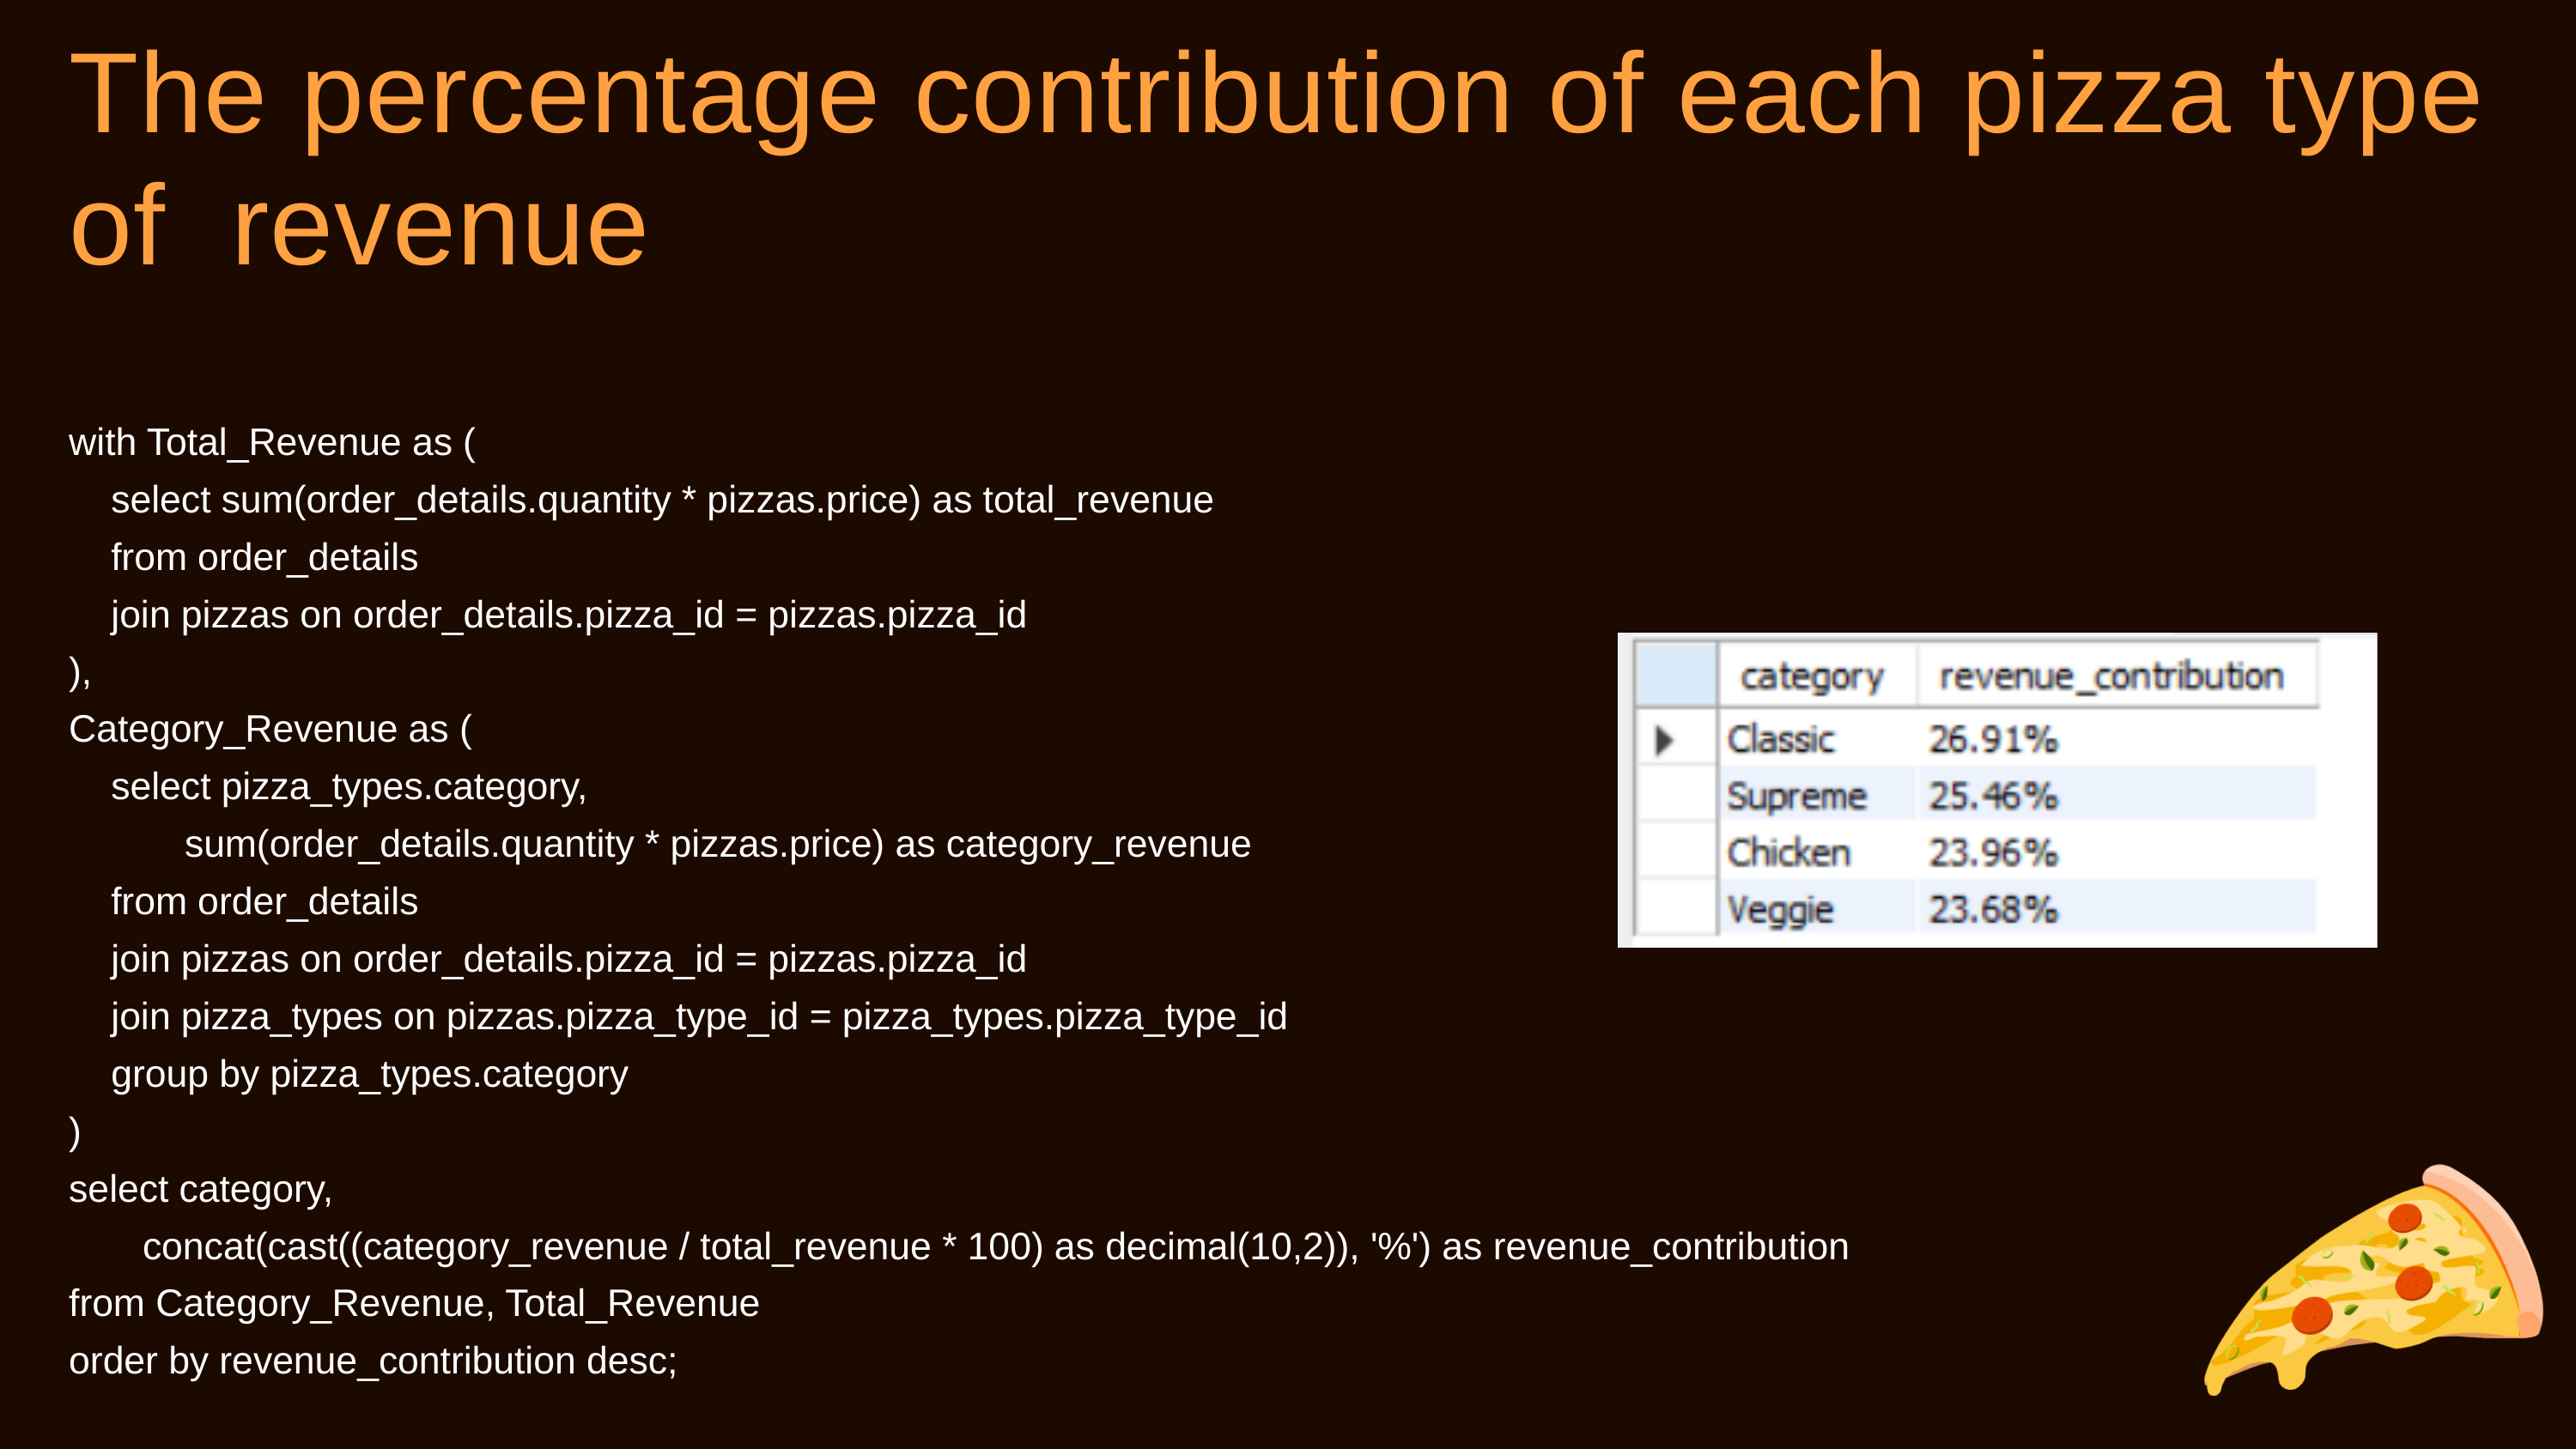

The percentage contribution of each pizza type of  revenue
with Total_Revenue as (
    select sum(order_details.quantity * pizzas.price) as total_revenue
    from order_details
    join pizzas on order_details.pizza_id = pizzas.pizza_id
),
Category_Revenue as (
    select pizza_types.category,
           sum(order_details.quantity * pizzas.price) as category_revenue
    from order_details
    join pizzas on order_details.pizza_id = pizzas.pizza_id
    join pizza_types on pizzas.pizza_type_id = pizza_types.pizza_type_id
    group by pizza_types.category
)
select category,
       concat(cast((category_revenue / total_revenue * 100) as decimal(10,2)), '%') as revenue_contribution
from Category_Revenue, Total_Revenue
order by revenue_contribution desc;